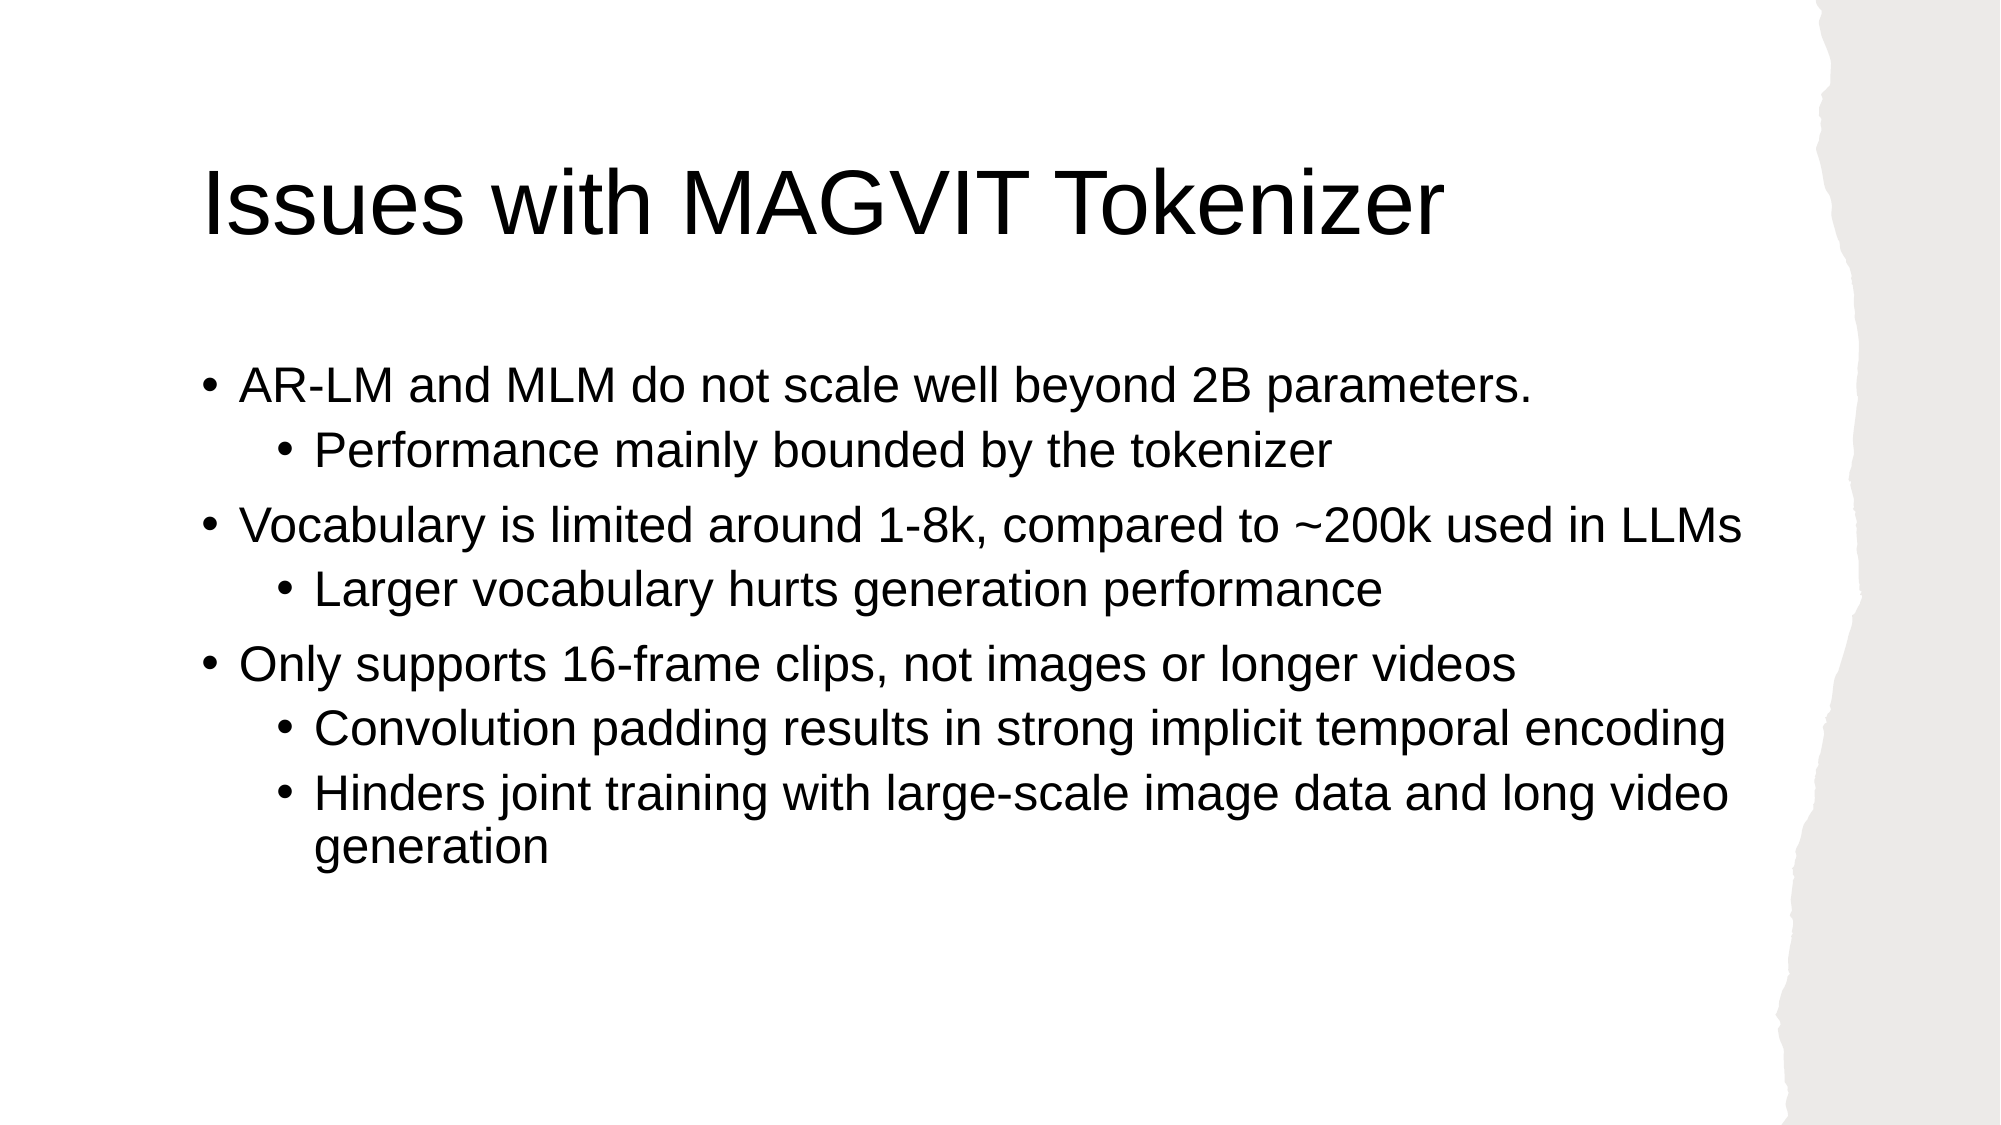

# Issues with MAGVIT Tokenizer
AR-LM and MLM do not scale well beyond 2B parameters.
Performance mainly bounded by the tokenizer
Vocabulary is limited around 1-8k, compared to ~200k used in LLMs
Larger vocabulary hurts generation performance
Only supports 16-frame clips, not images or longer videos
Convolution padding results in strong implicit temporal encoding
Hinders joint training with large-scale image data and long video generation